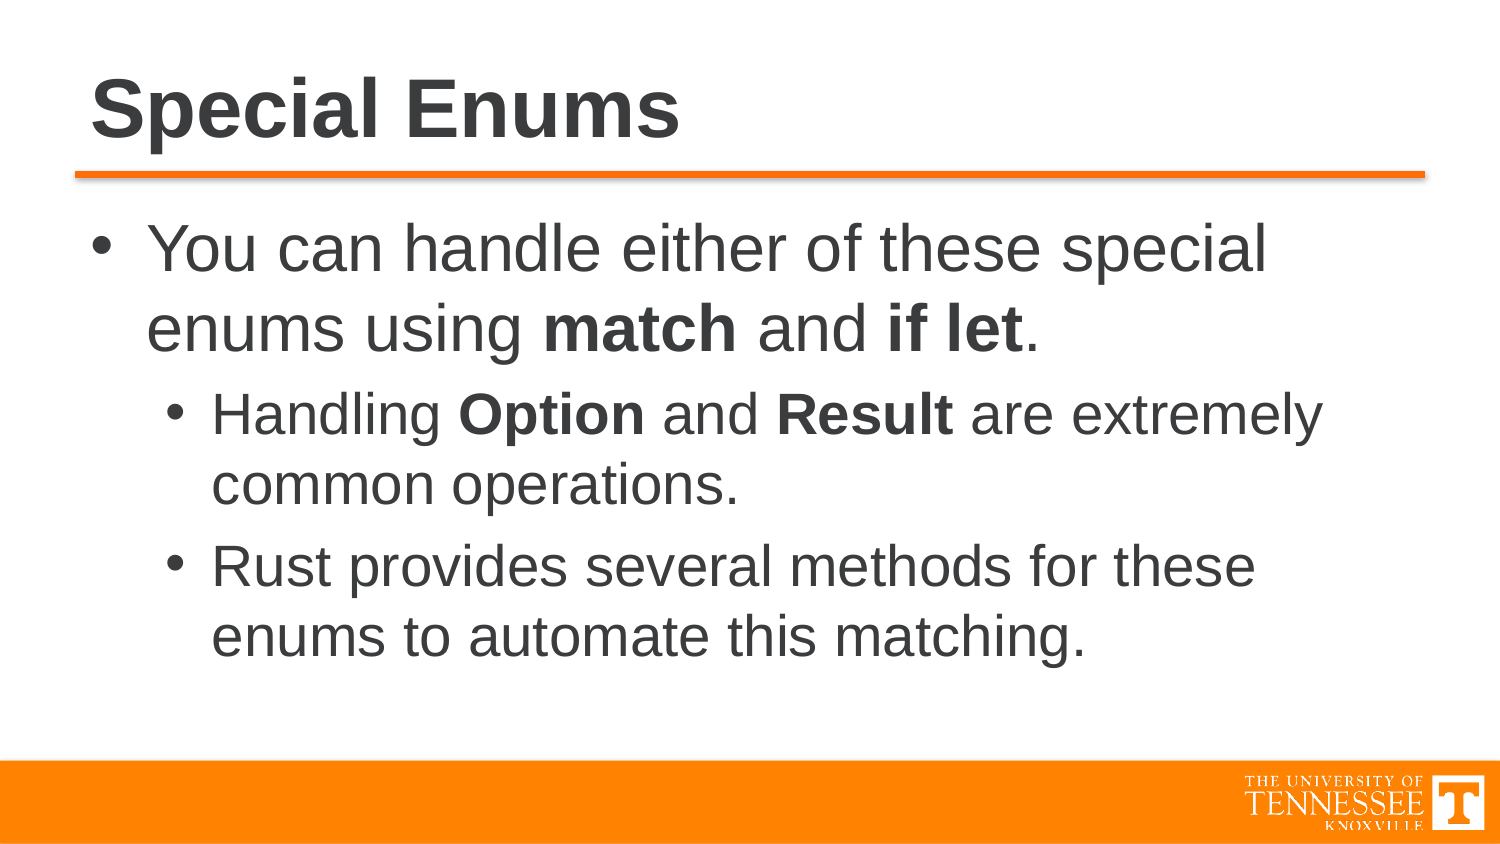

# Special Enums
You can handle either of these special enums using match and if let.
Handling Option and Result are extremely common operations.
Rust provides several methods for these enums to automate this matching.